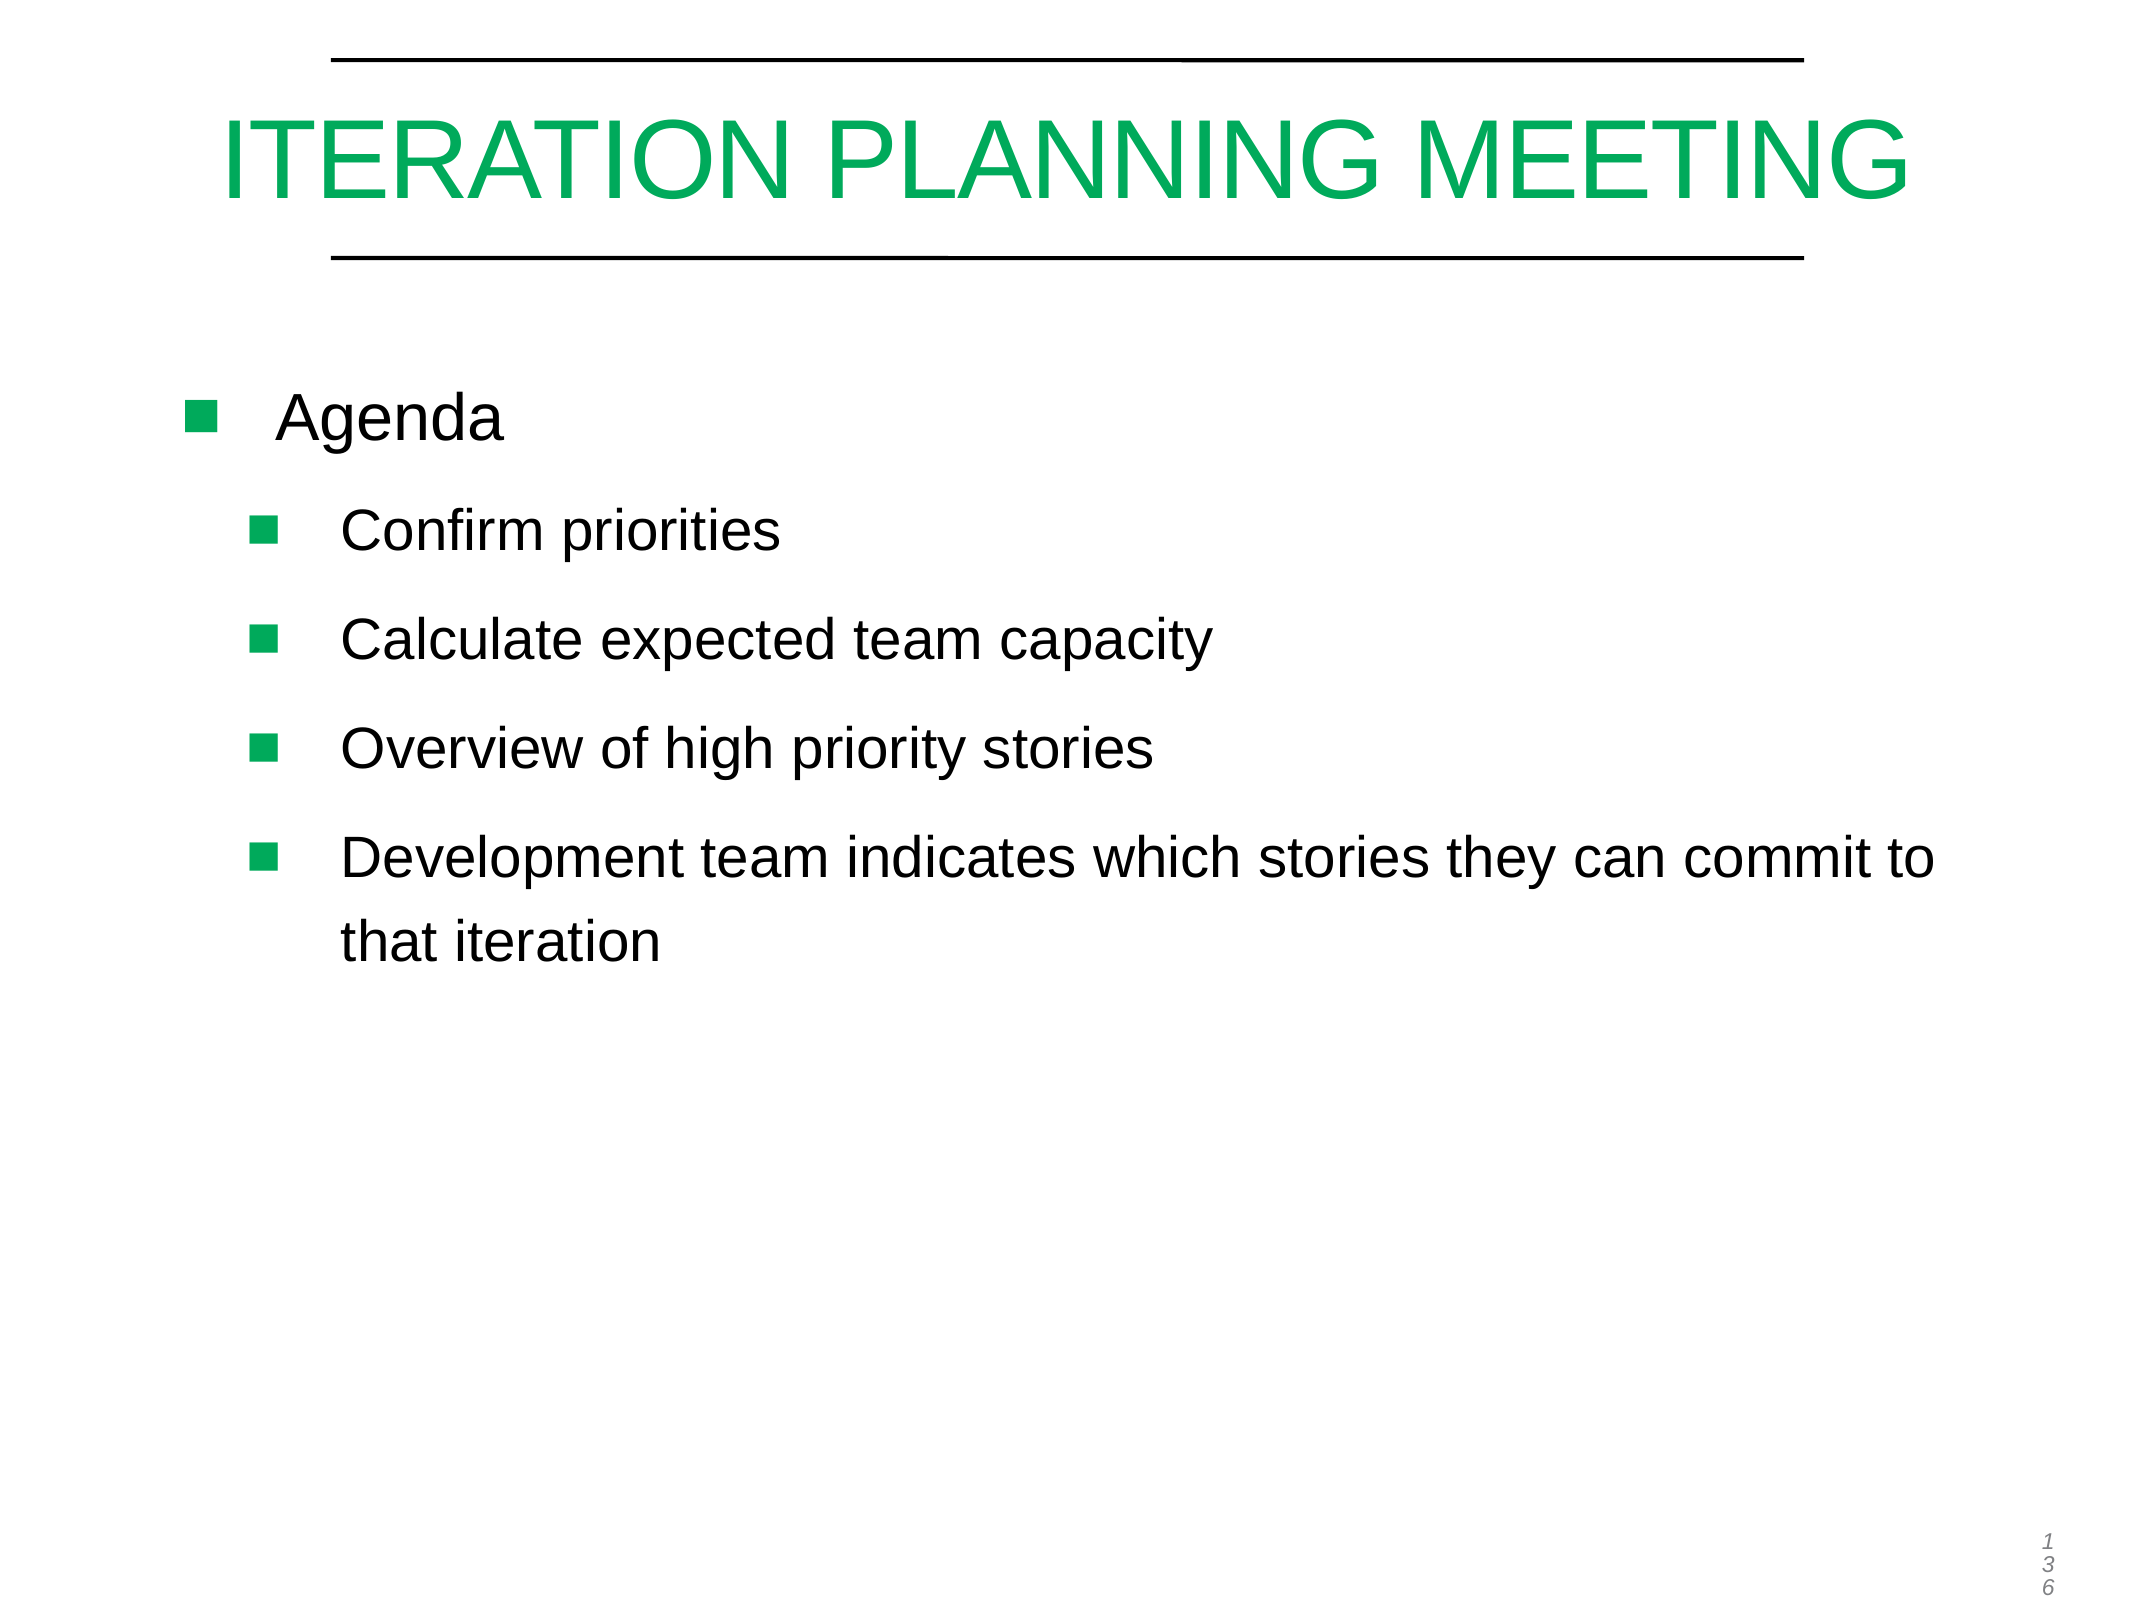

# Iteration planning meeting
Agenda
Confirm priorities
Calculate expected team capacity
Overview of high priority stories
Development team indicates which stories they can commit to that iteration
136